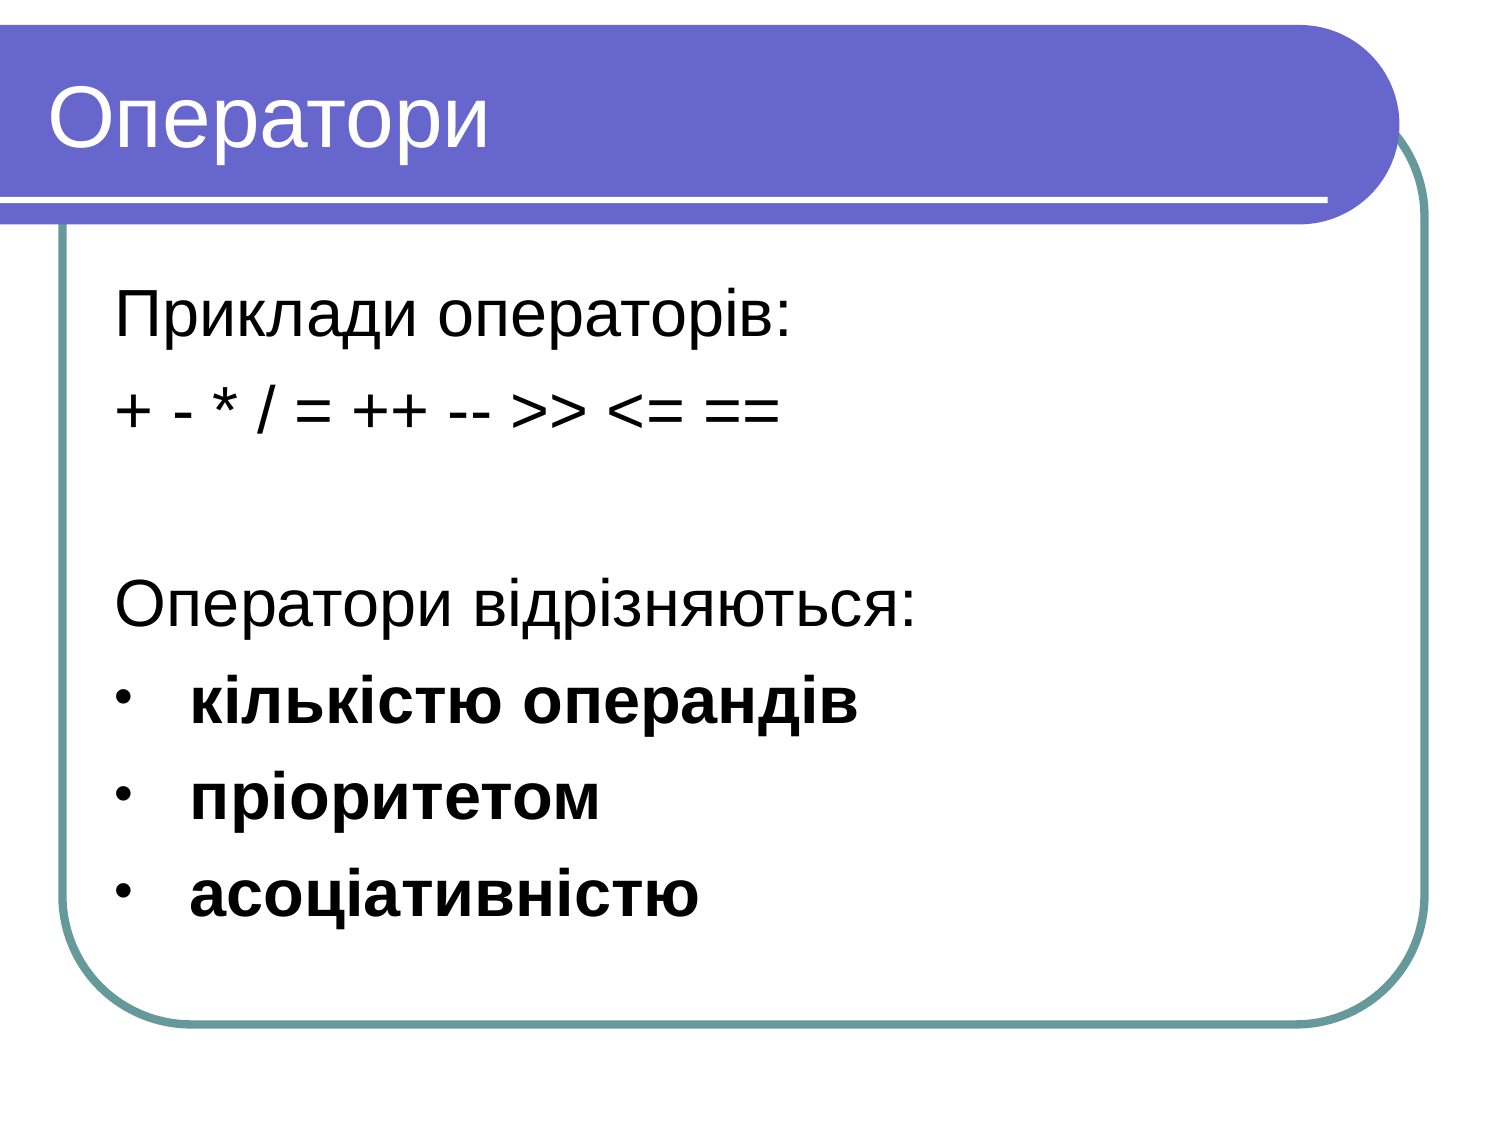

Оператори
Приклади операторів:
+ - * / = ++ -- >> <= ==

Оператори відрізняються:
кількістю операндів
пріоритетом
асоціативністю